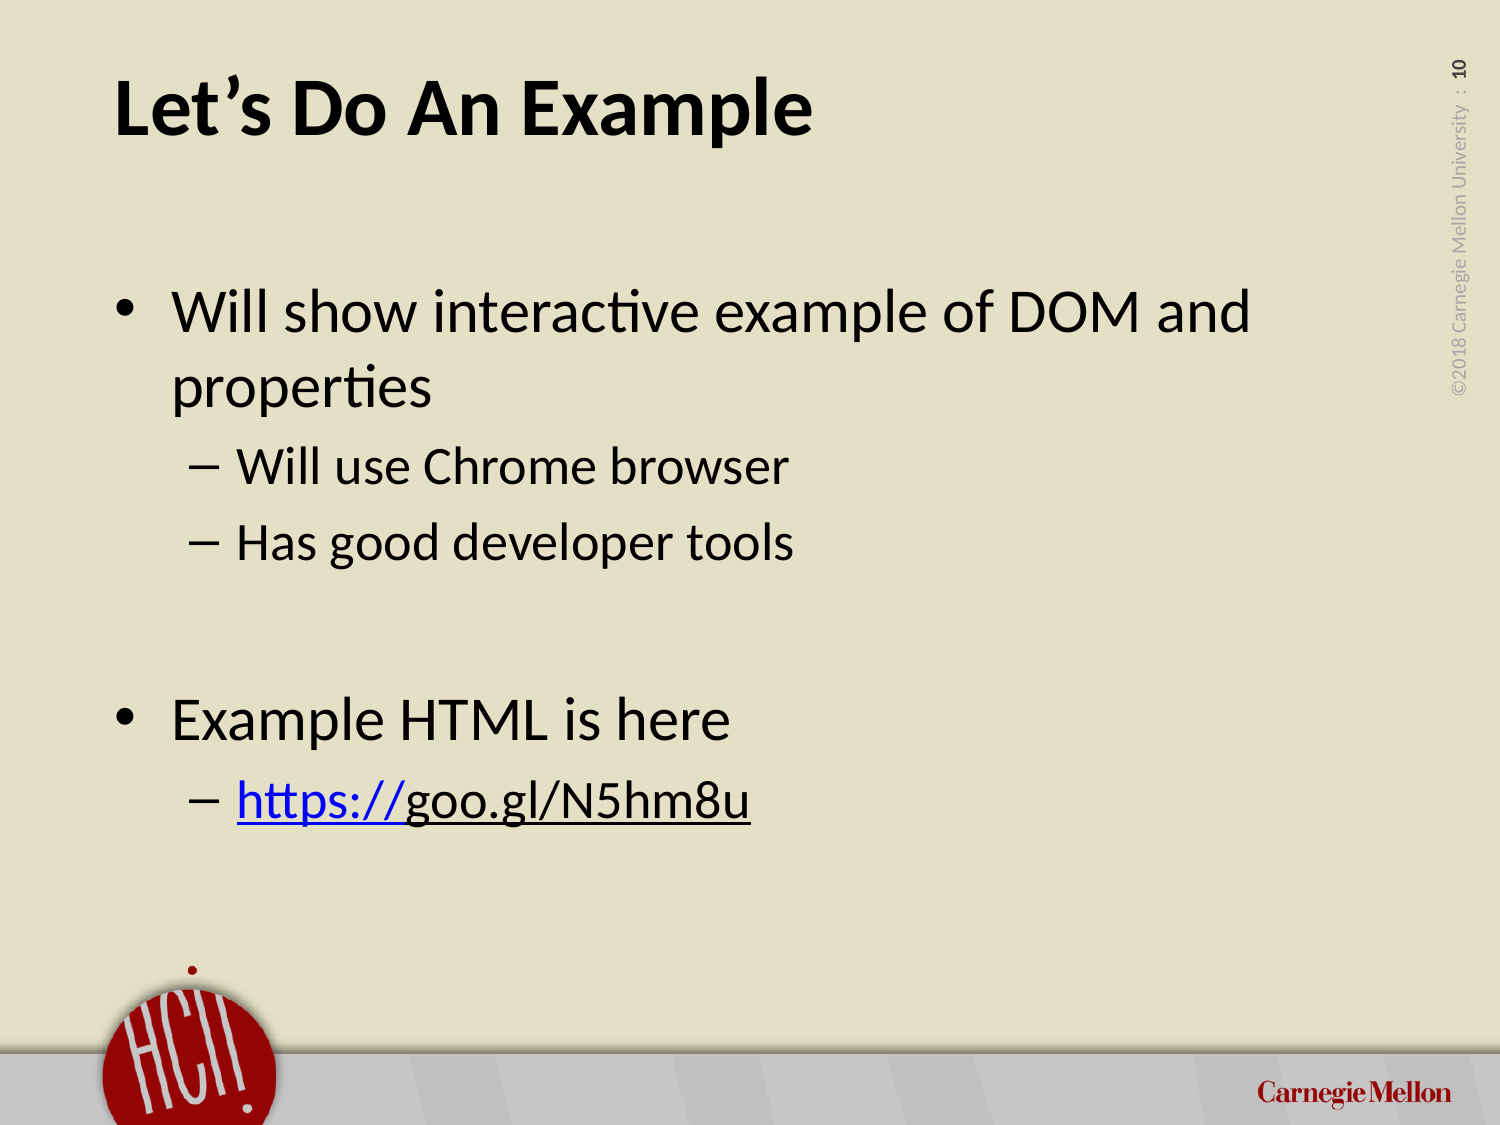

# Let’s Do An Example
Will show interactive example of DOM and properties
Will use Chrome browser
Has good developer tools

Example HTML is here
https://goo.gl/N5hm8u